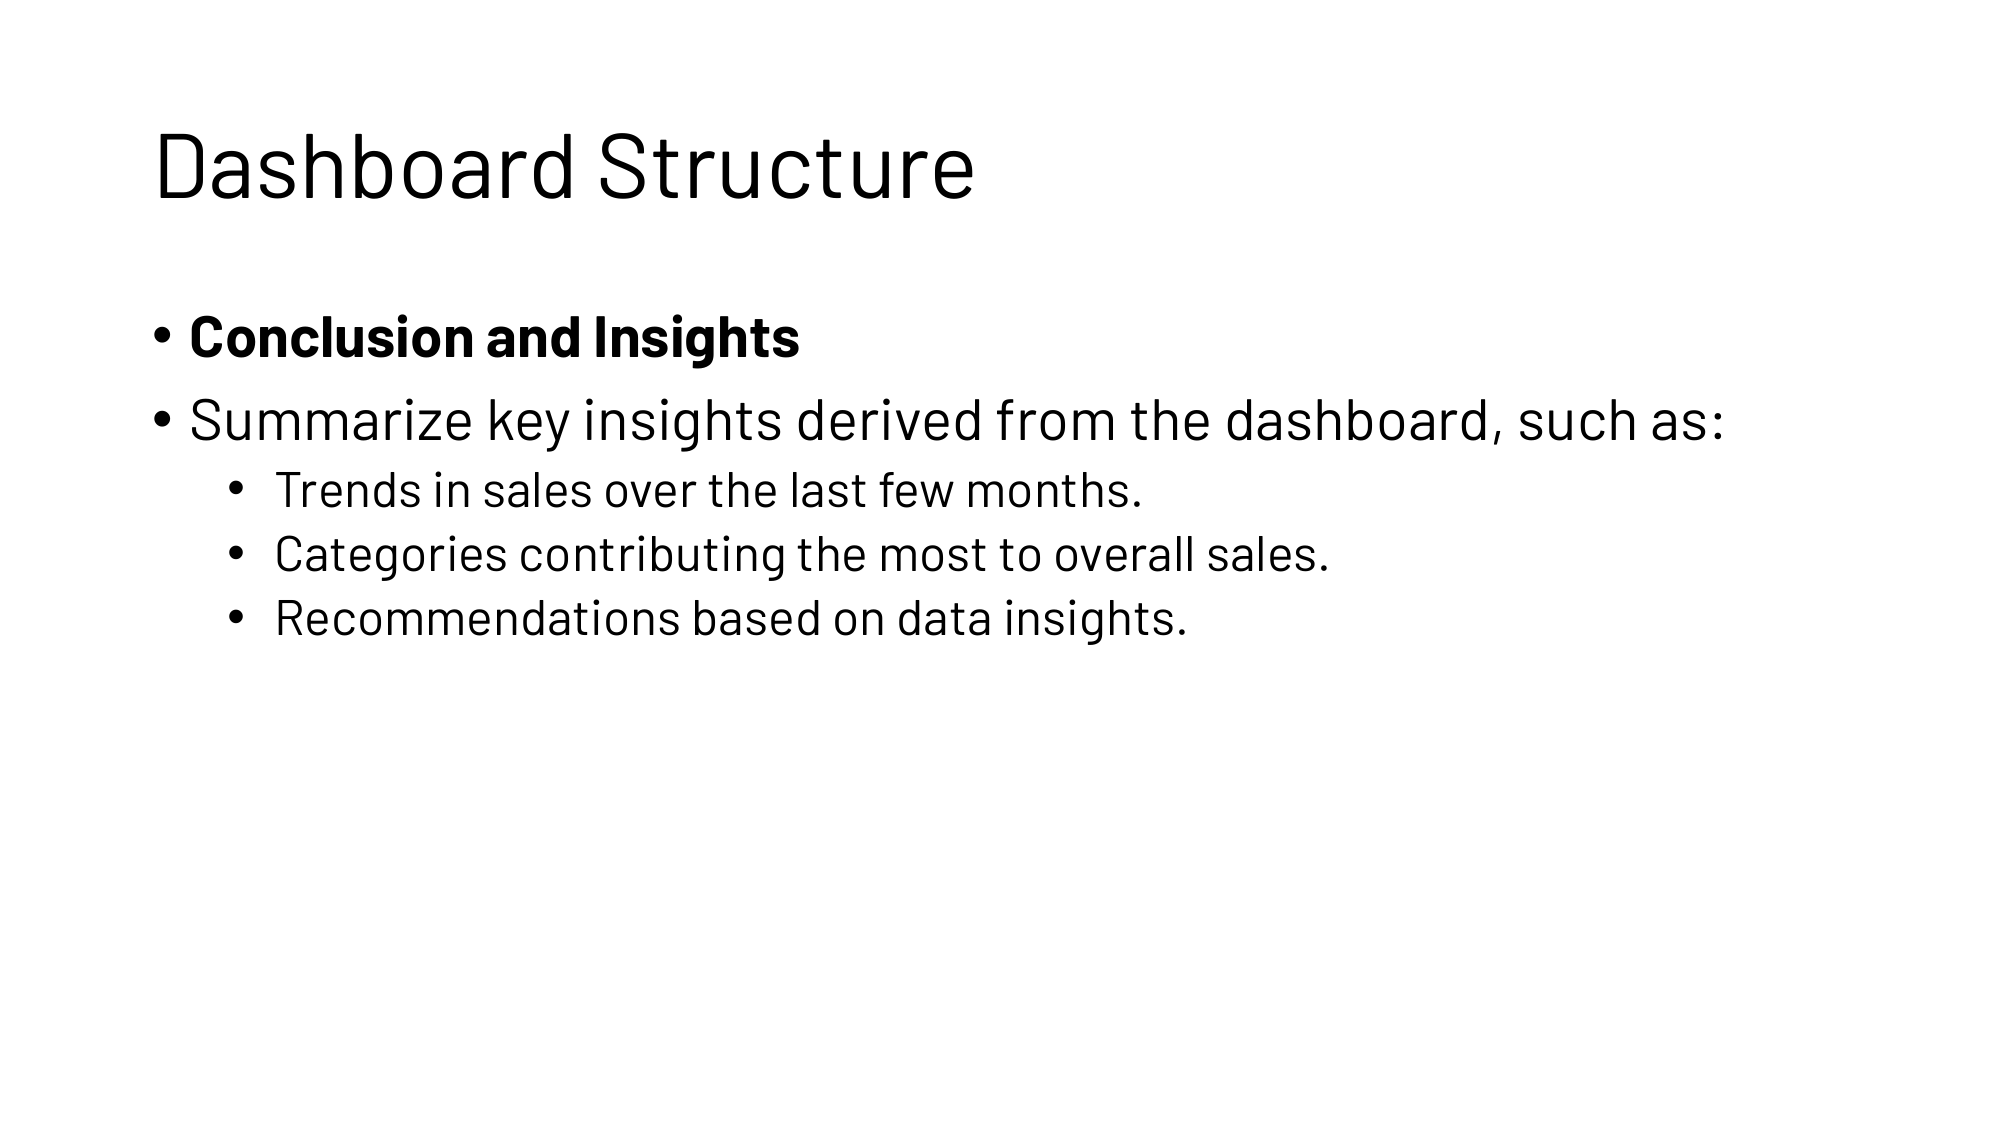

# Dashboard Structure
Conclusion and Insights
Summarize key insights derived from the dashboard, such as:
Trends in sales over the last few months.
Categories contributing the most to overall sales.
Recommendations based on data insights.